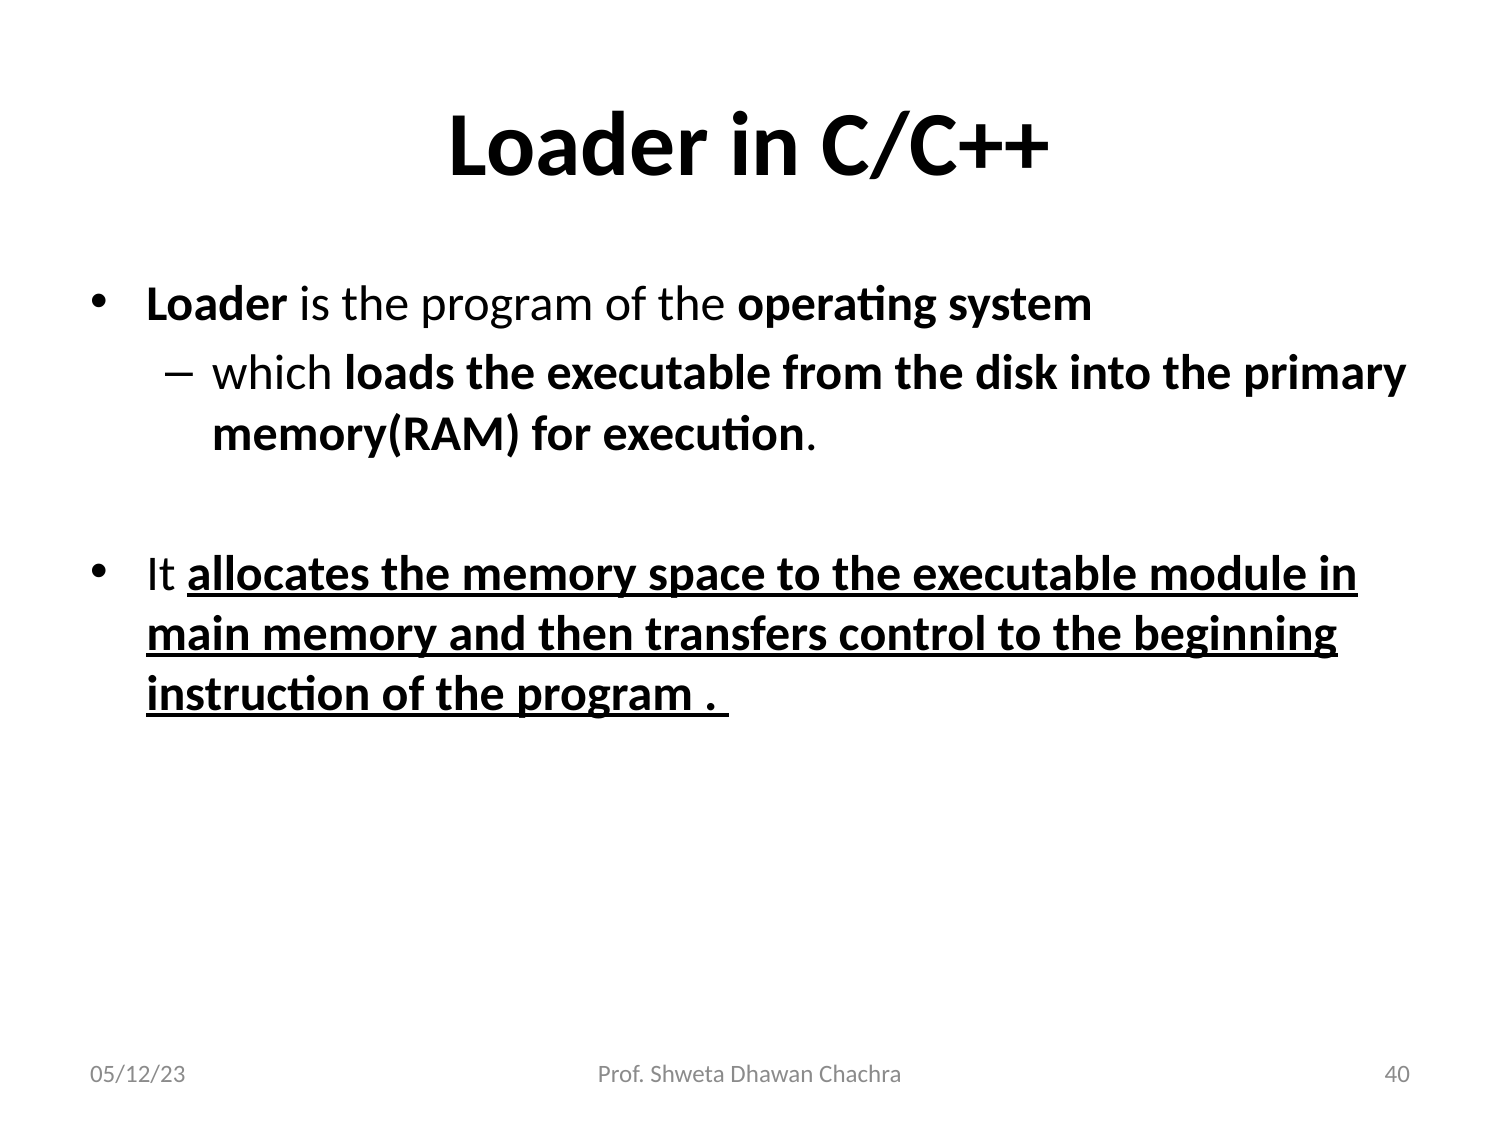

# Loader in C/C++
Loader is the program of the operating system
which loads the executable from the disk into the primary memory(RAM) for execution.

It allocates the memory space to the executable module in main memory and then transfers control to the beginning instruction of the program .

05/12/23
Prof. Shweta Dhawan Chachra
40